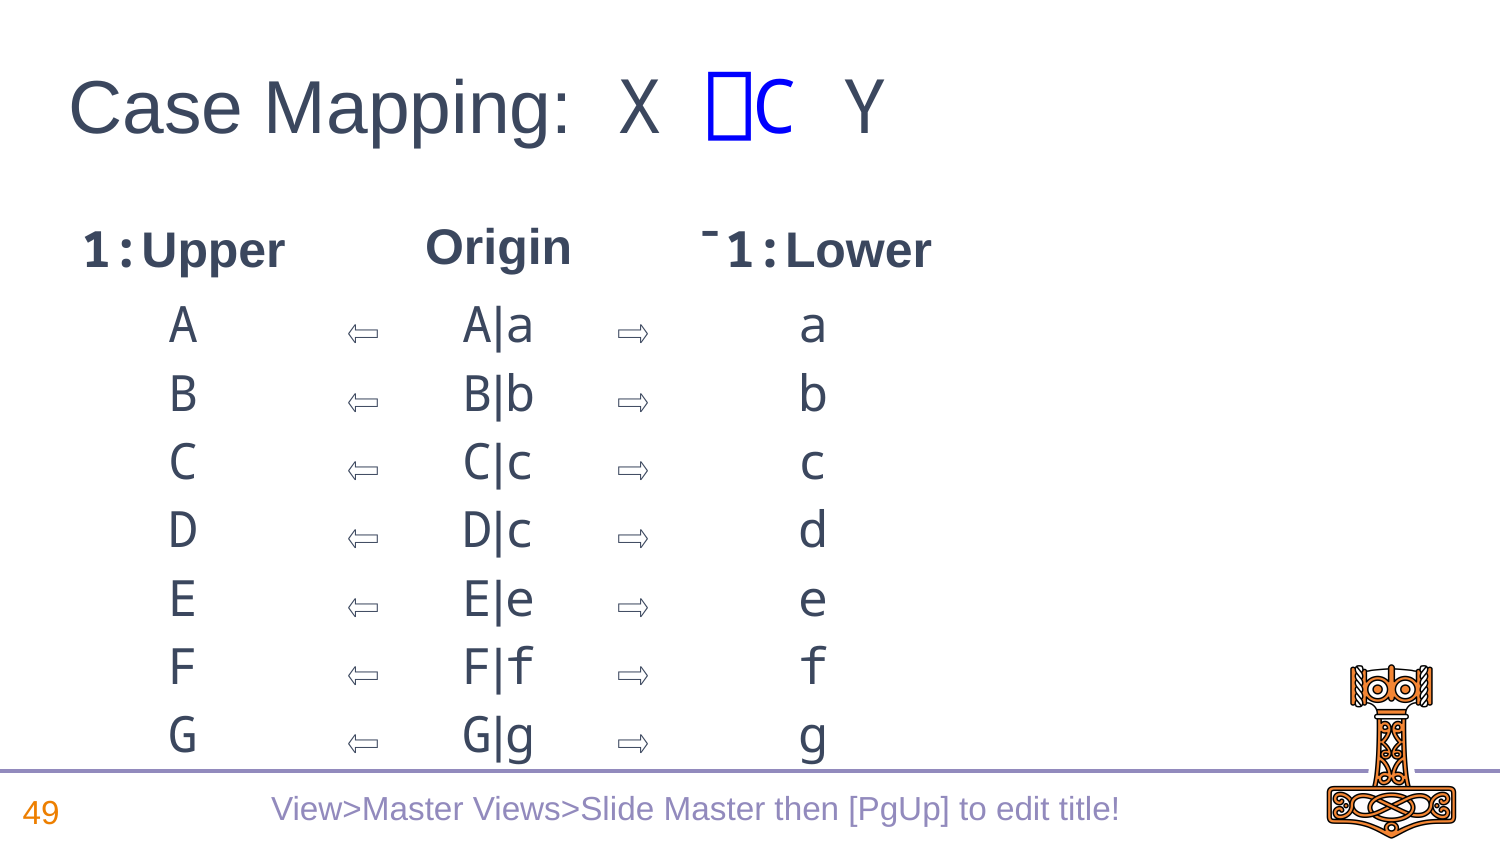

# Case Mapping: X ⎕C Y
| 1:Upper |  | Origin |  | ¯1:Lower |
| --- | --- | --- | --- | --- |
| A | ⇦ | A|a | ⇨ | a |
| B | ⇦ | B|b | ⇨ | b |
| C | ⇦ | C|c | ⇨ | c |
| D | ⇦ | D|c | ⇨ | d |
| E | ⇦ | E|e | ⇨ | e |
| F | ⇦ | F|f | ⇨ | f |
| G | ⇦ | G|g | ⇨ | g |